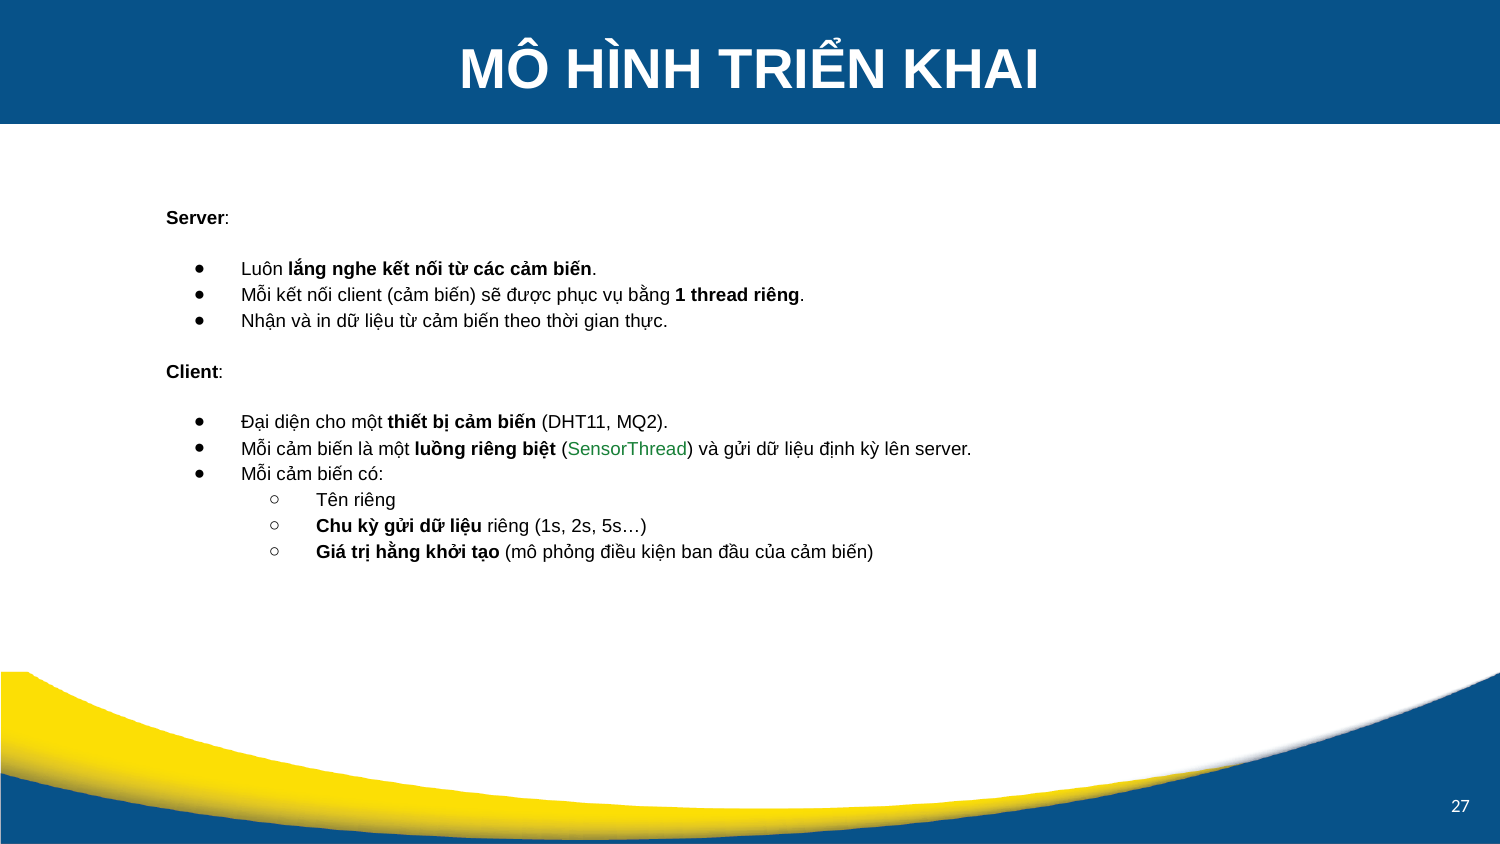

MÔ HÌNH TRIỂN KHAI
Server:
Luôn lắng nghe kết nối từ các cảm biến.
Mỗi kết nối client (cảm biến) sẽ được phục vụ bằng 1 thread riêng.
Nhận và in dữ liệu từ cảm biến theo thời gian thực.
Client:
Đại diện cho một thiết bị cảm biến (DHT11, MQ2).
Mỗi cảm biến là một luồng riêng biệt (SensorThread) và gửi dữ liệu định kỳ lên server.
Mỗi cảm biến có:
Tên riêng
Chu kỳ gửi dữ liệu riêng (1s, 2s, 5s…)
Giá trị hằng khởi tạo (mô phỏng điều kiện ban đầu của cảm biến)